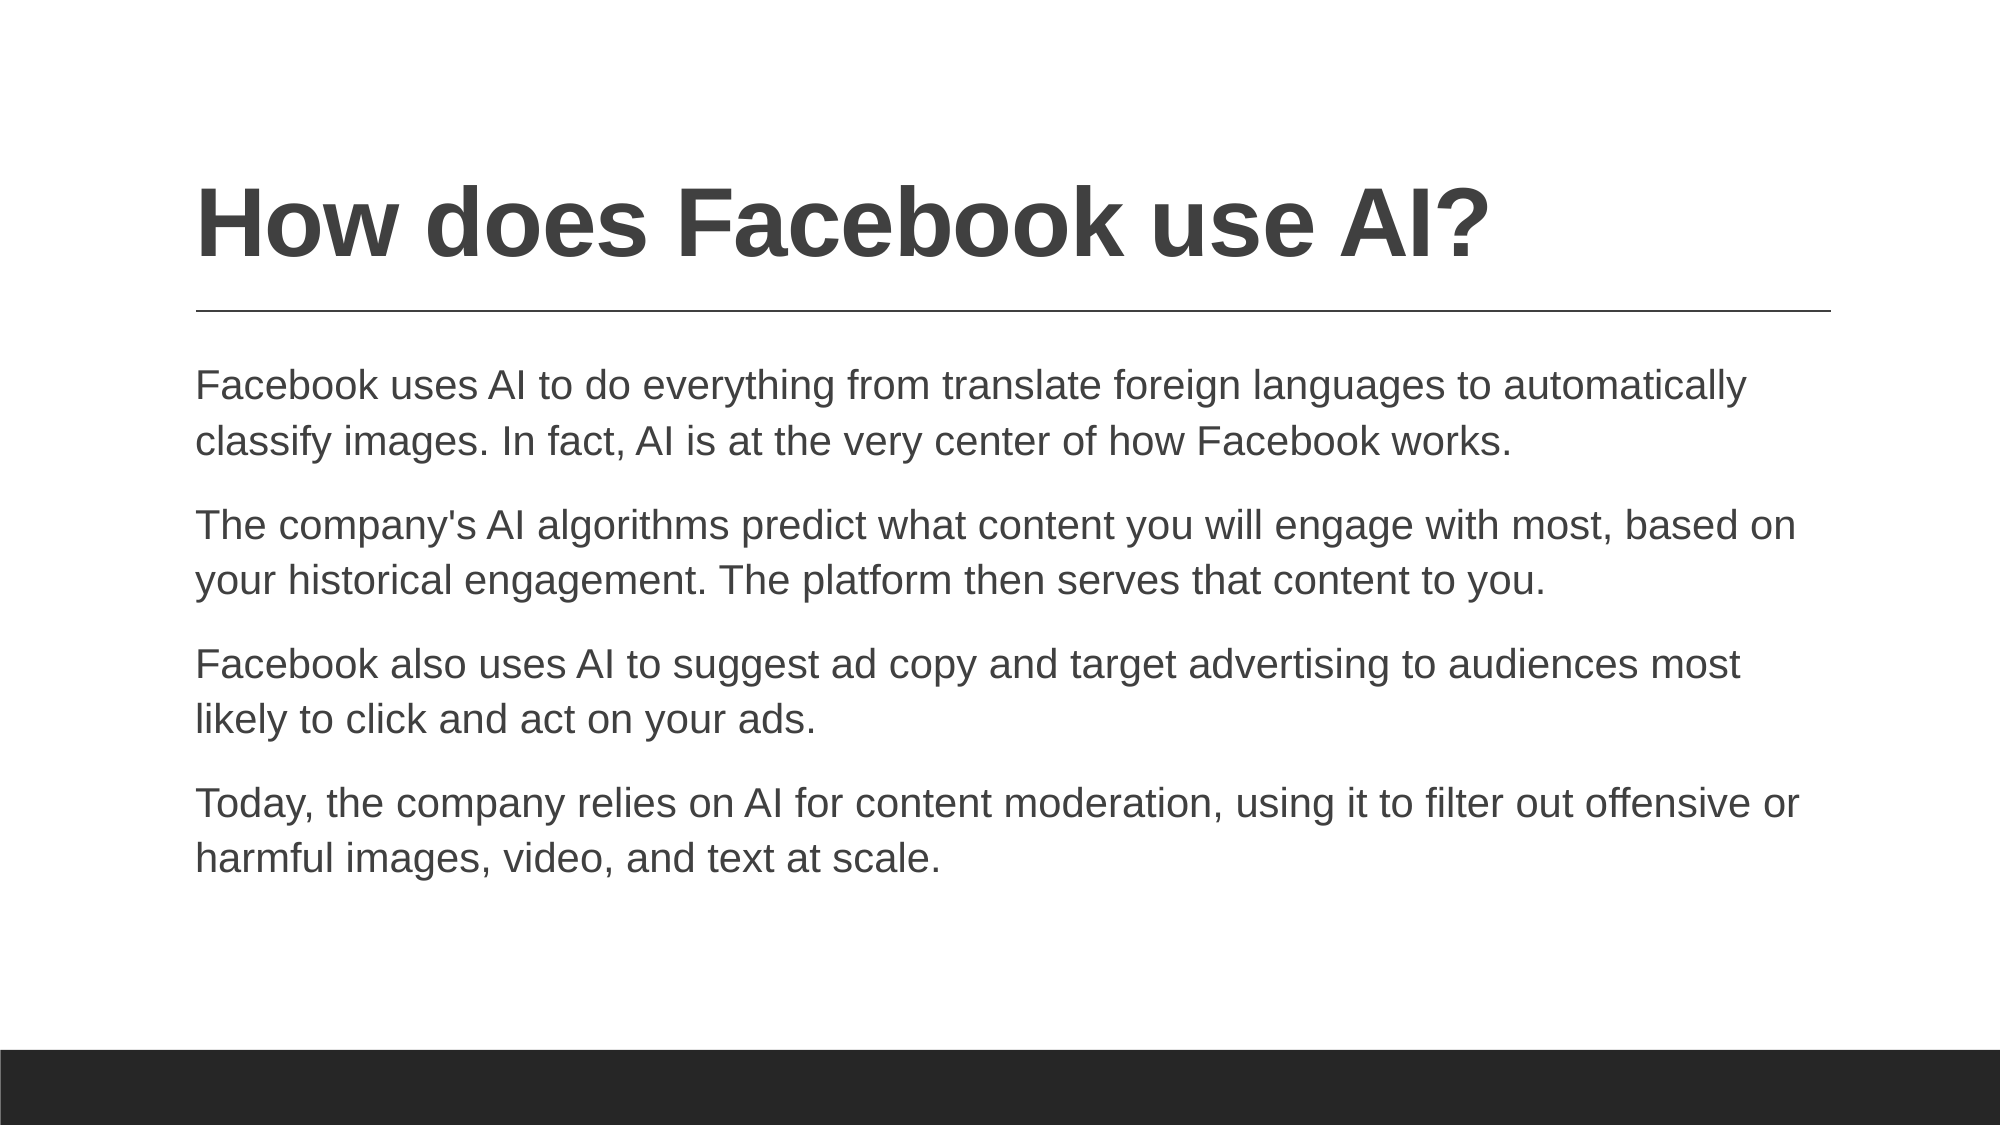

# How does Facebook use AI?
Facebook uses AI to do everything from translate foreign languages to automatically classify images. In fact, AI is at the very center of how Facebook works.
The company's AI algorithms predict what content you will engage with most, based on your historical engagement. The platform then serves that content to you.
Facebook also uses AI to suggest ad copy and target advertising to audiences most likely to click and act on your ads.
Today, the company relies on AI for content moderation, using it to filter out offensive or harmful images, video, and text at scale.